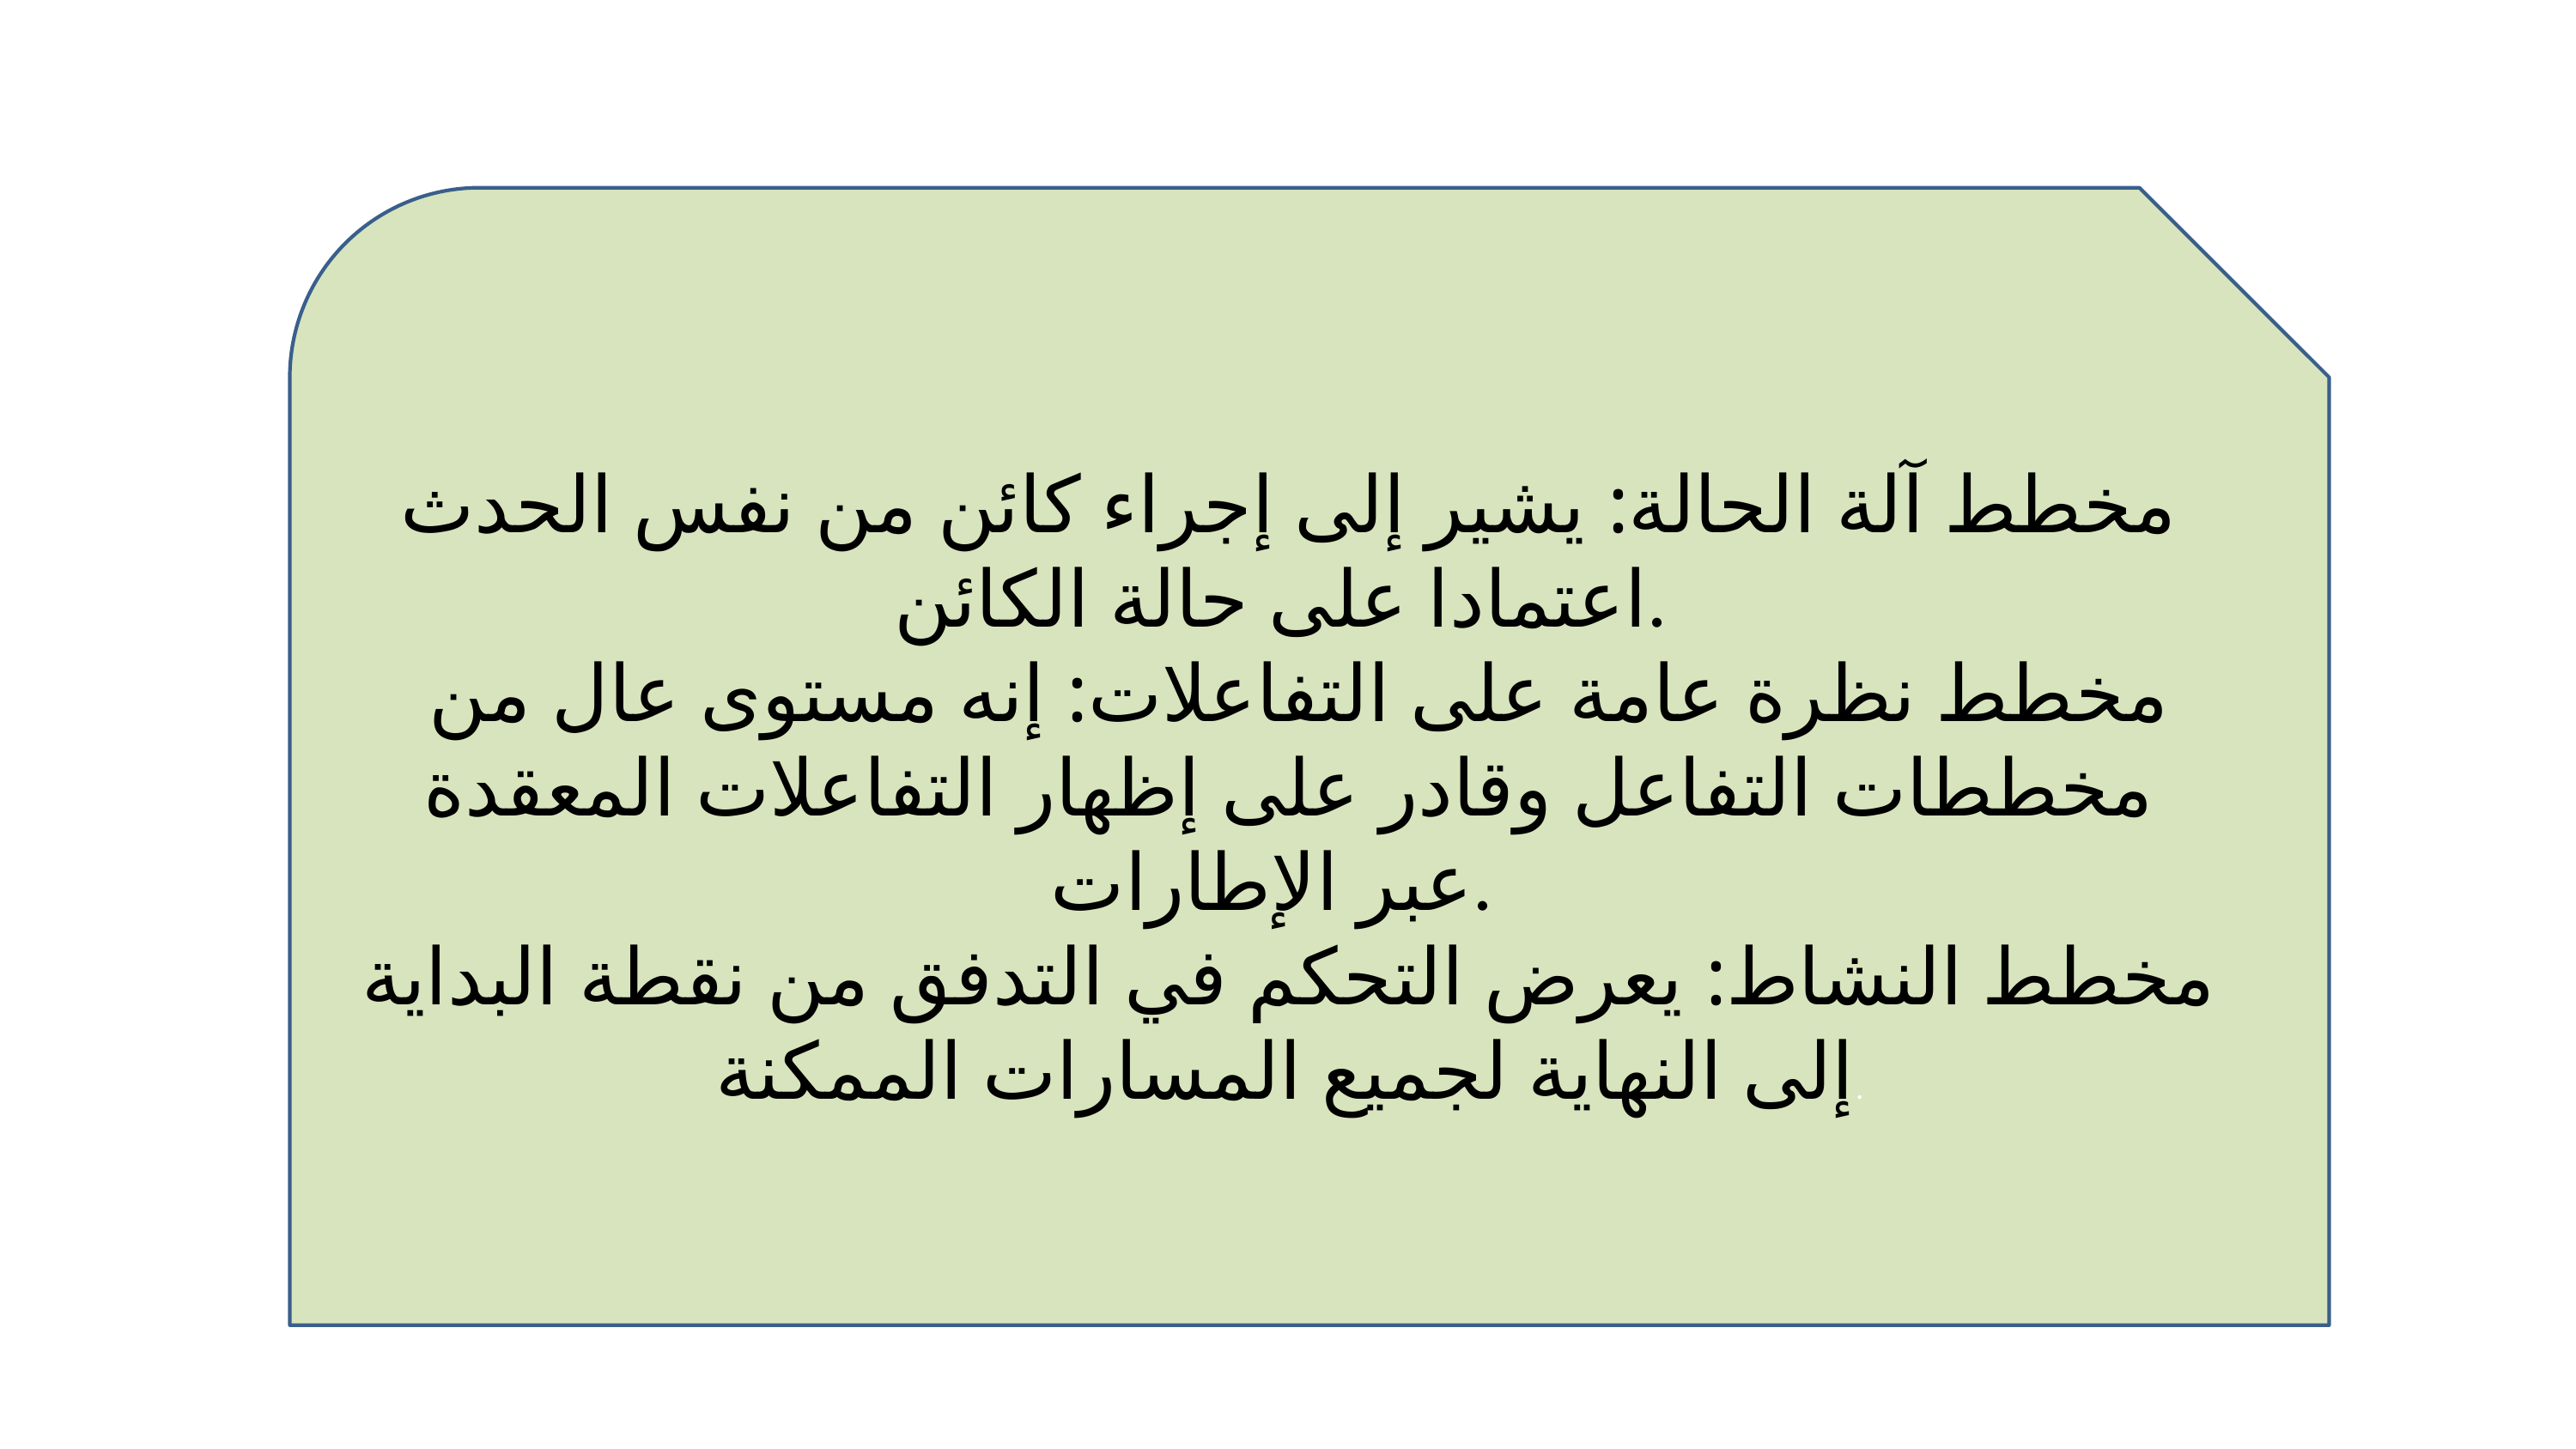

مخطط آلة الحالة: يشير إلى إجراء كائن من نفس الحدث اعتمادا على حالة الكائن.
 مخطط نظرة عامة على التفاعلات: إنه مستوى عال من مخططات التفاعل وقادر على إظهار التفاعلات المعقدة عبر الإطارات.
مخطط النشاط: يعرض التحكم في التدفق من نقطة البداية إلى النهاية لجميع المسارات الممكنة.